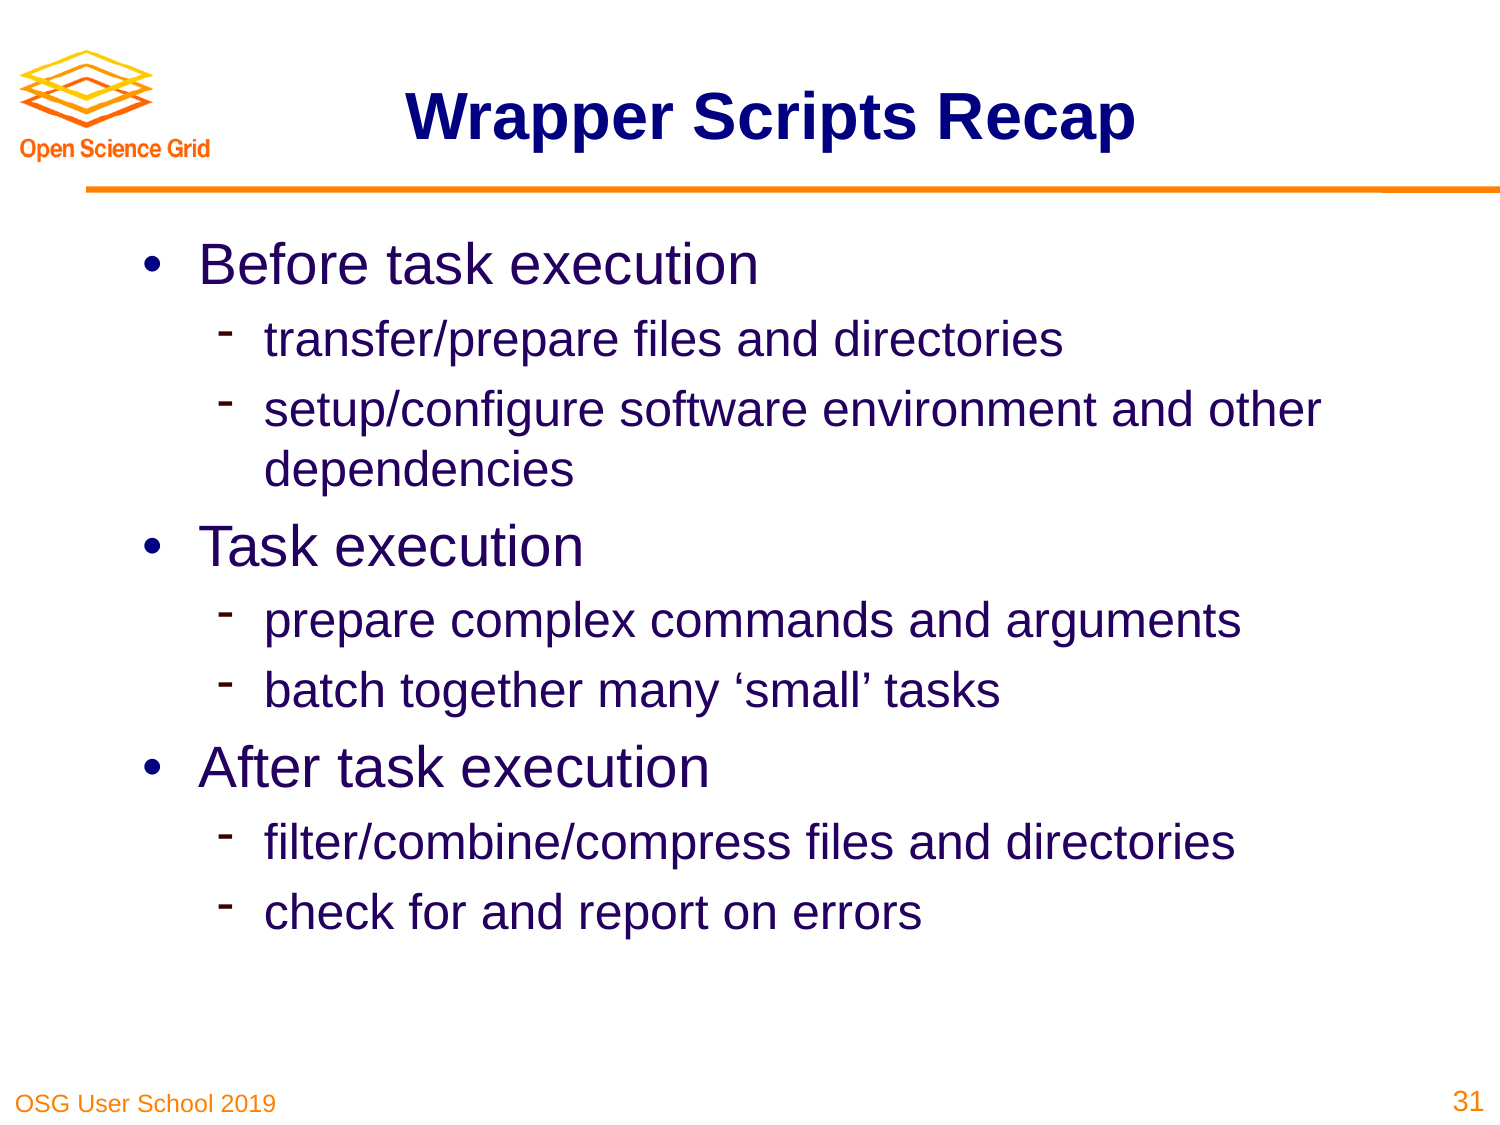

# Wrapper Scripts Recap
Before task execution
transfer/prepare files and directories
setup/configure software environment and other dependencies
Task execution
prepare complex commands and arguments
batch together many ‘small’ tasks
After task execution
filter/combine/compress files and directories
check for and report on errors
31